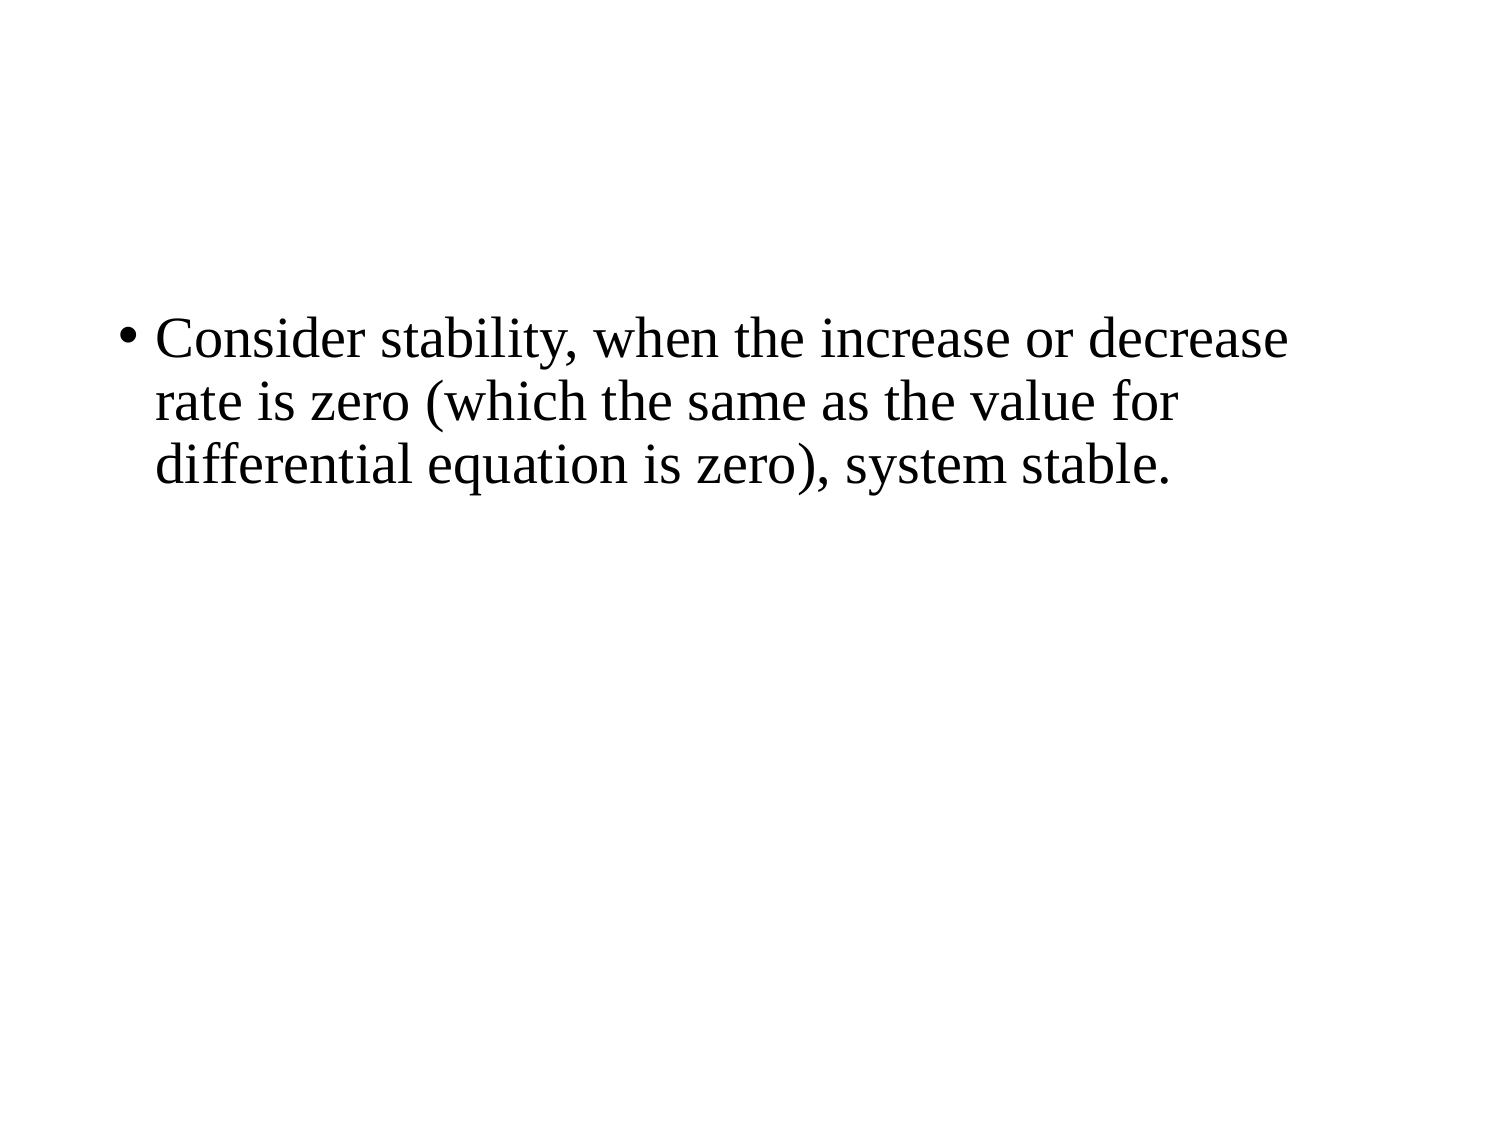

#
Consider stability, when the increase or decrease rate is zero (which the same as the value for differential equation is zero), system stable.